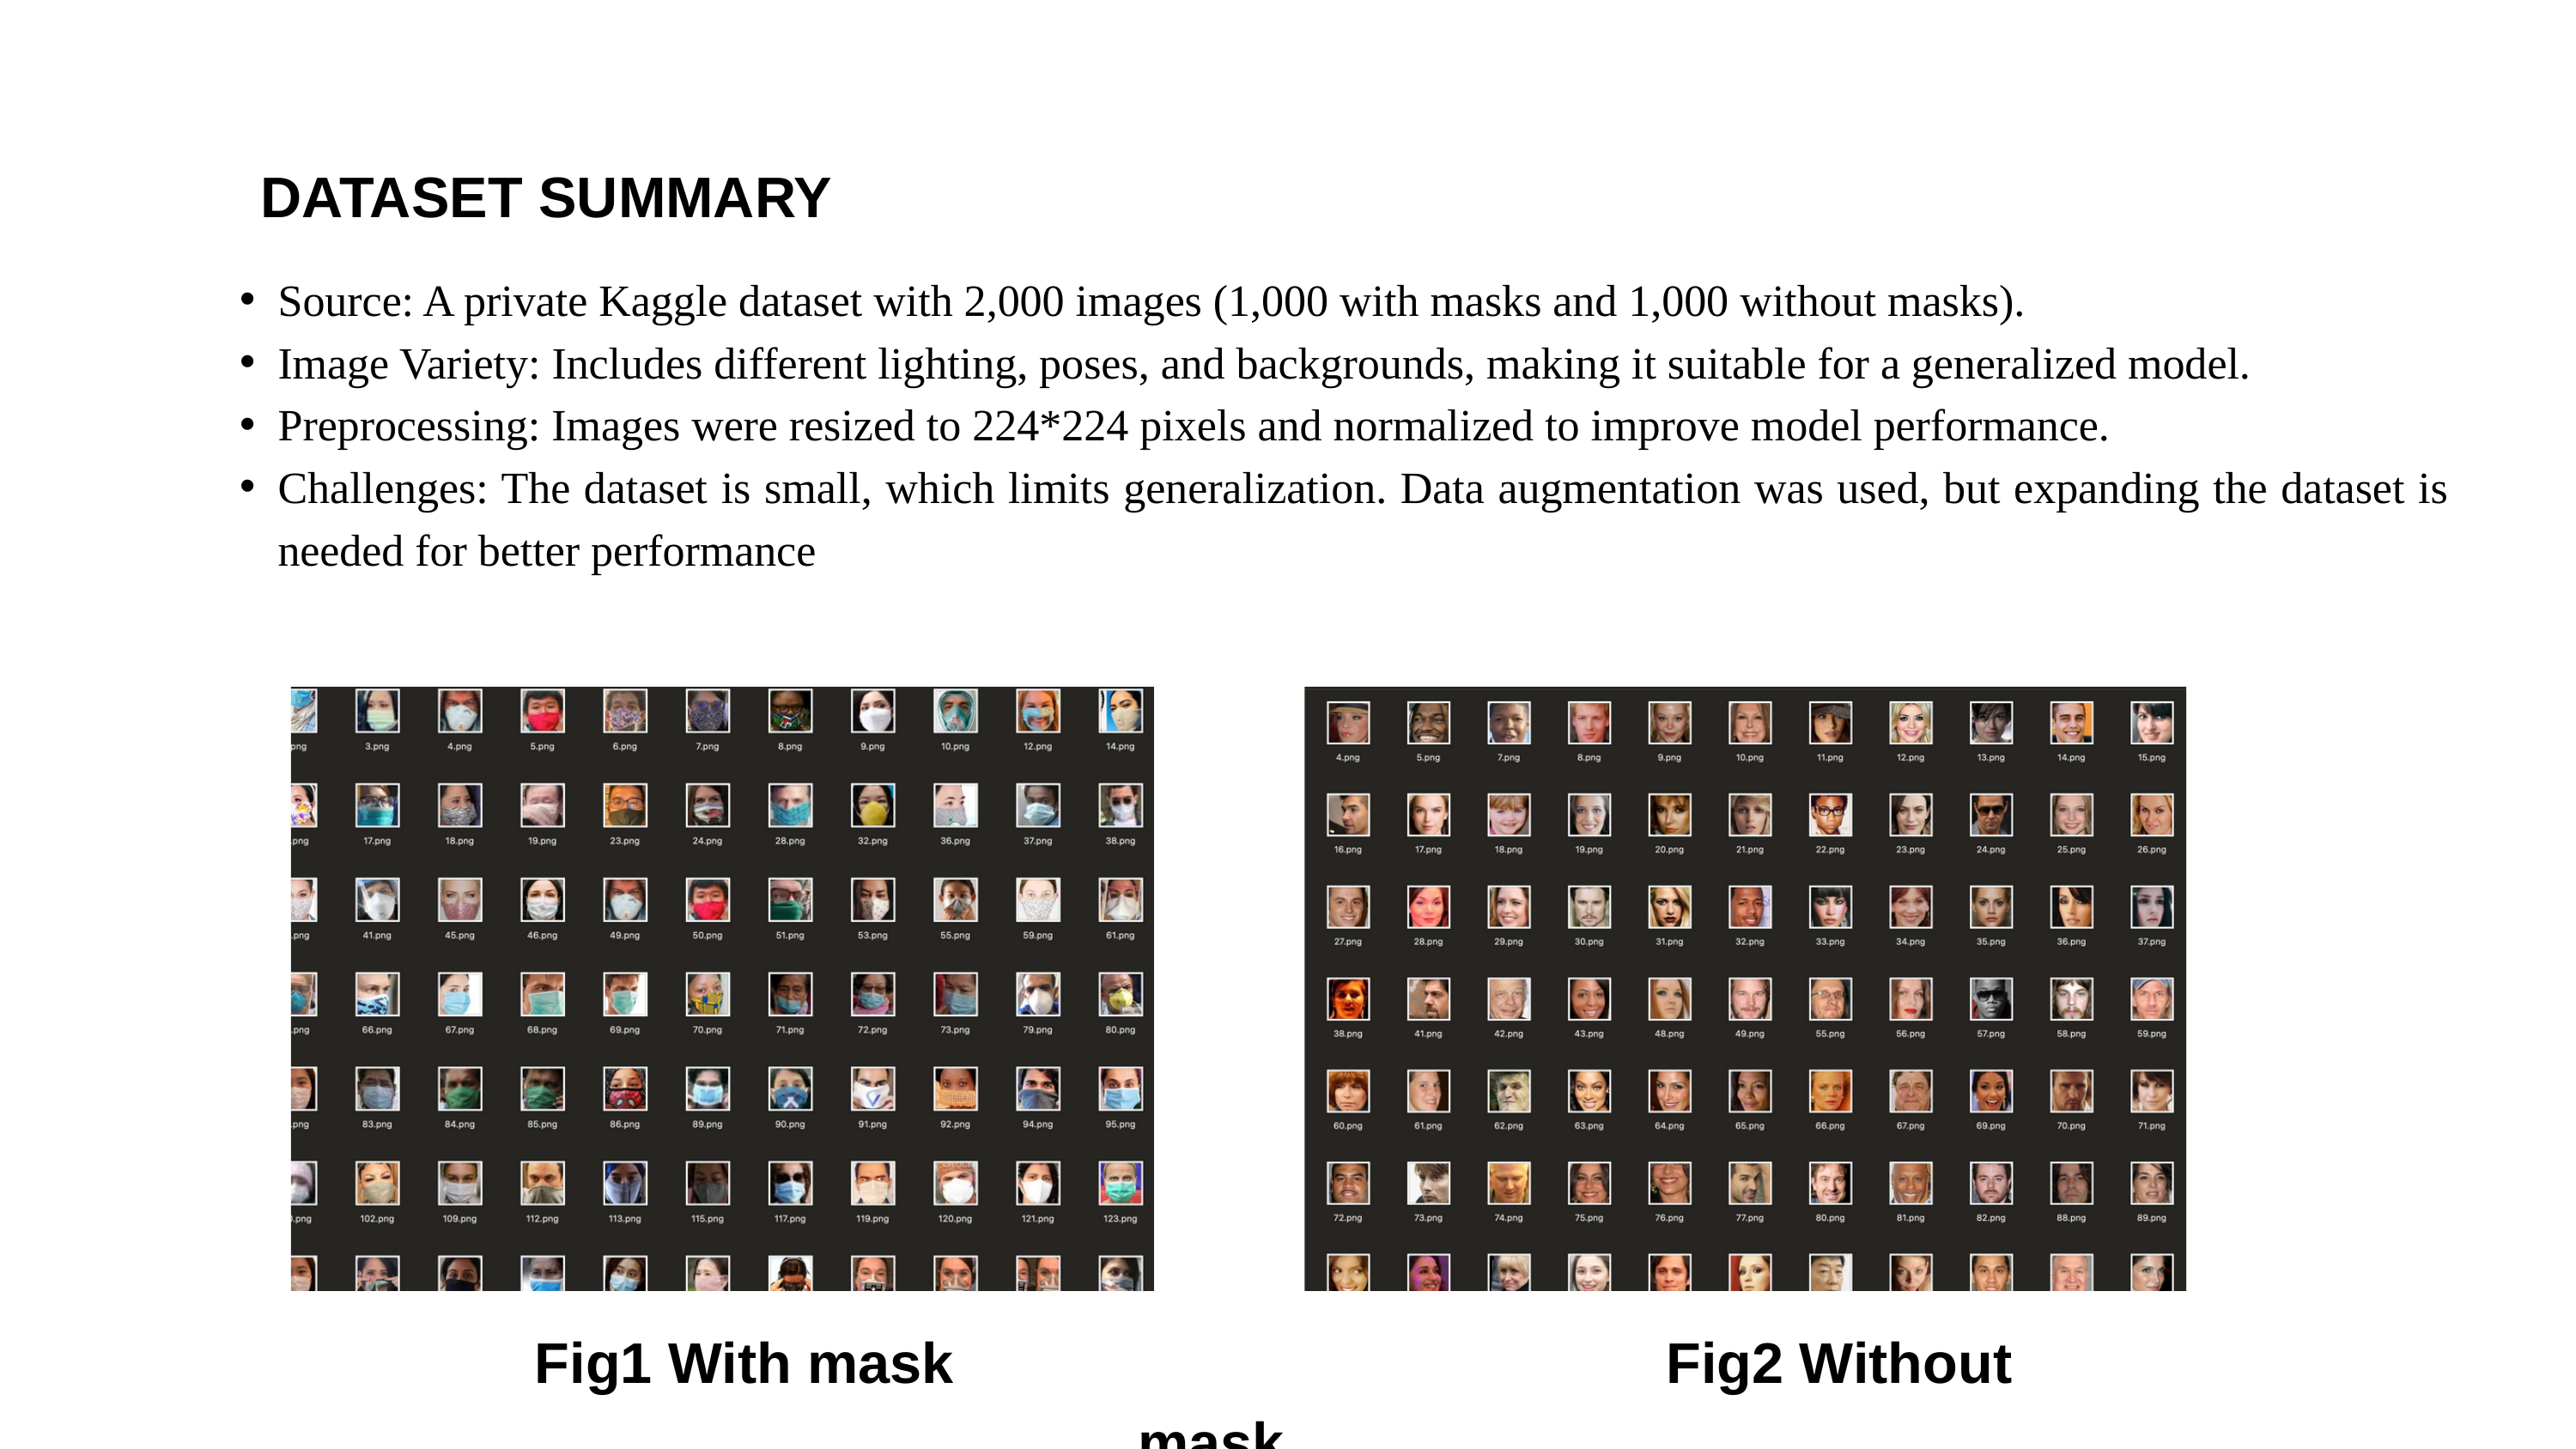

DATASET SUMMARY
Source: A private Kaggle dataset with 2,000 images (1,000 with masks and 1,000 without masks).
Image Variety: Includes different lighting, poses, and backgrounds, making it suitable for a generalized model.
Preprocessing: Images were resized to 224*224 pixels and normalized to improve model performance.
Challenges: The dataset is small, which limits generalization. Data augmentation was used, but expanding the dataset is needed for better performance

      Fig1 With mask                                             Fig2 Without mask